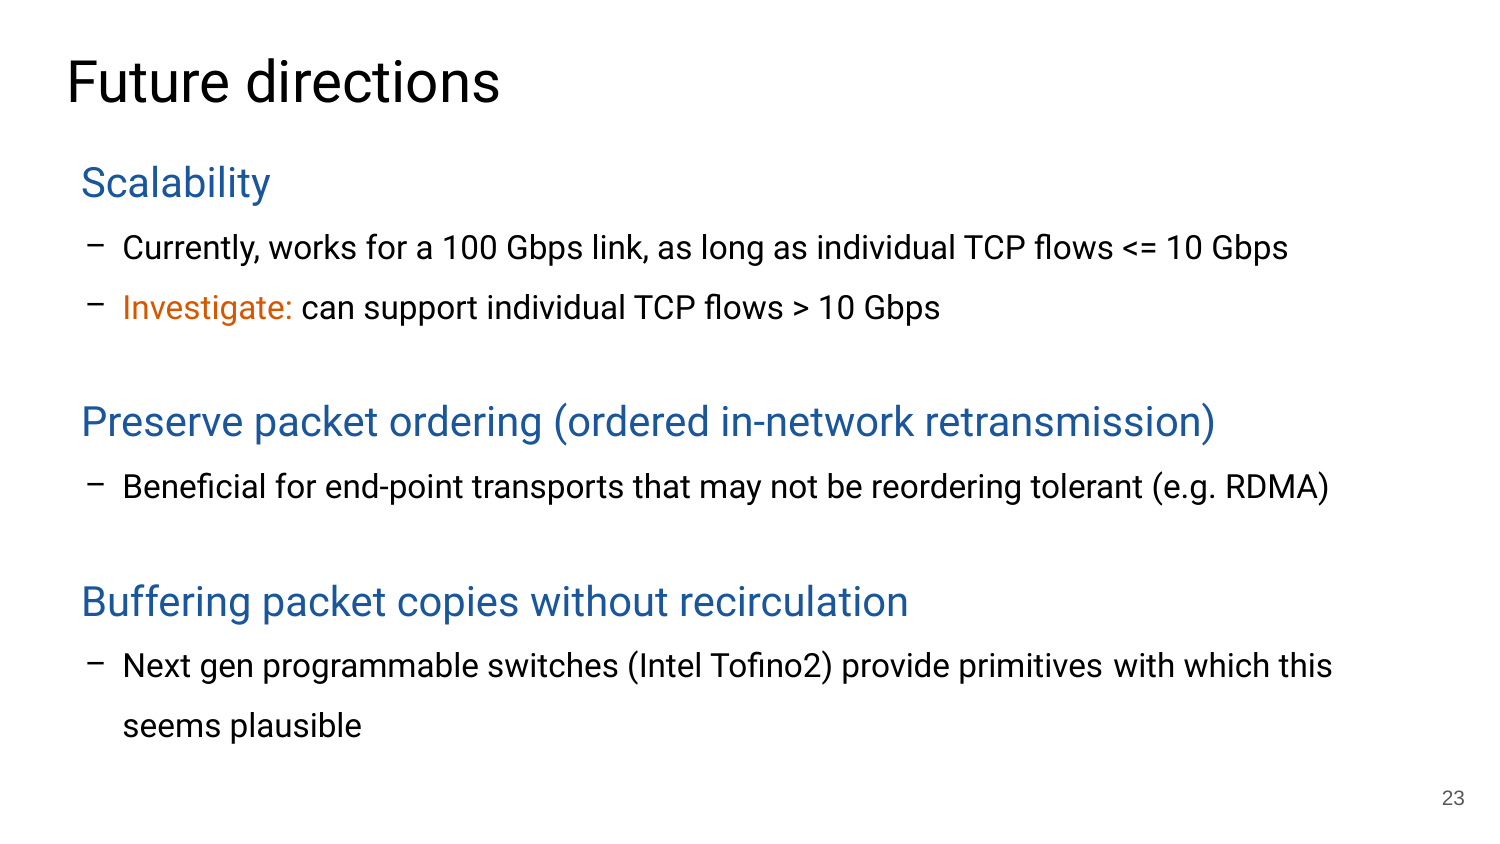

# Future directions
Scalability
Currently, works for a 100 Gbps link, as long as individual TCP flows <= 10 Gbps
Investigate: can support individual TCP flows > 10 Gbps

Preserve packet ordering (ordered in-network retransmission)
Beneficial for end-point transports that may not be reordering tolerant (e.g. RDMA)

Buffering packet copies without recirculation
Next gen programmable switches (Intel Tofino2) provide primitives with which this seems plausible
23